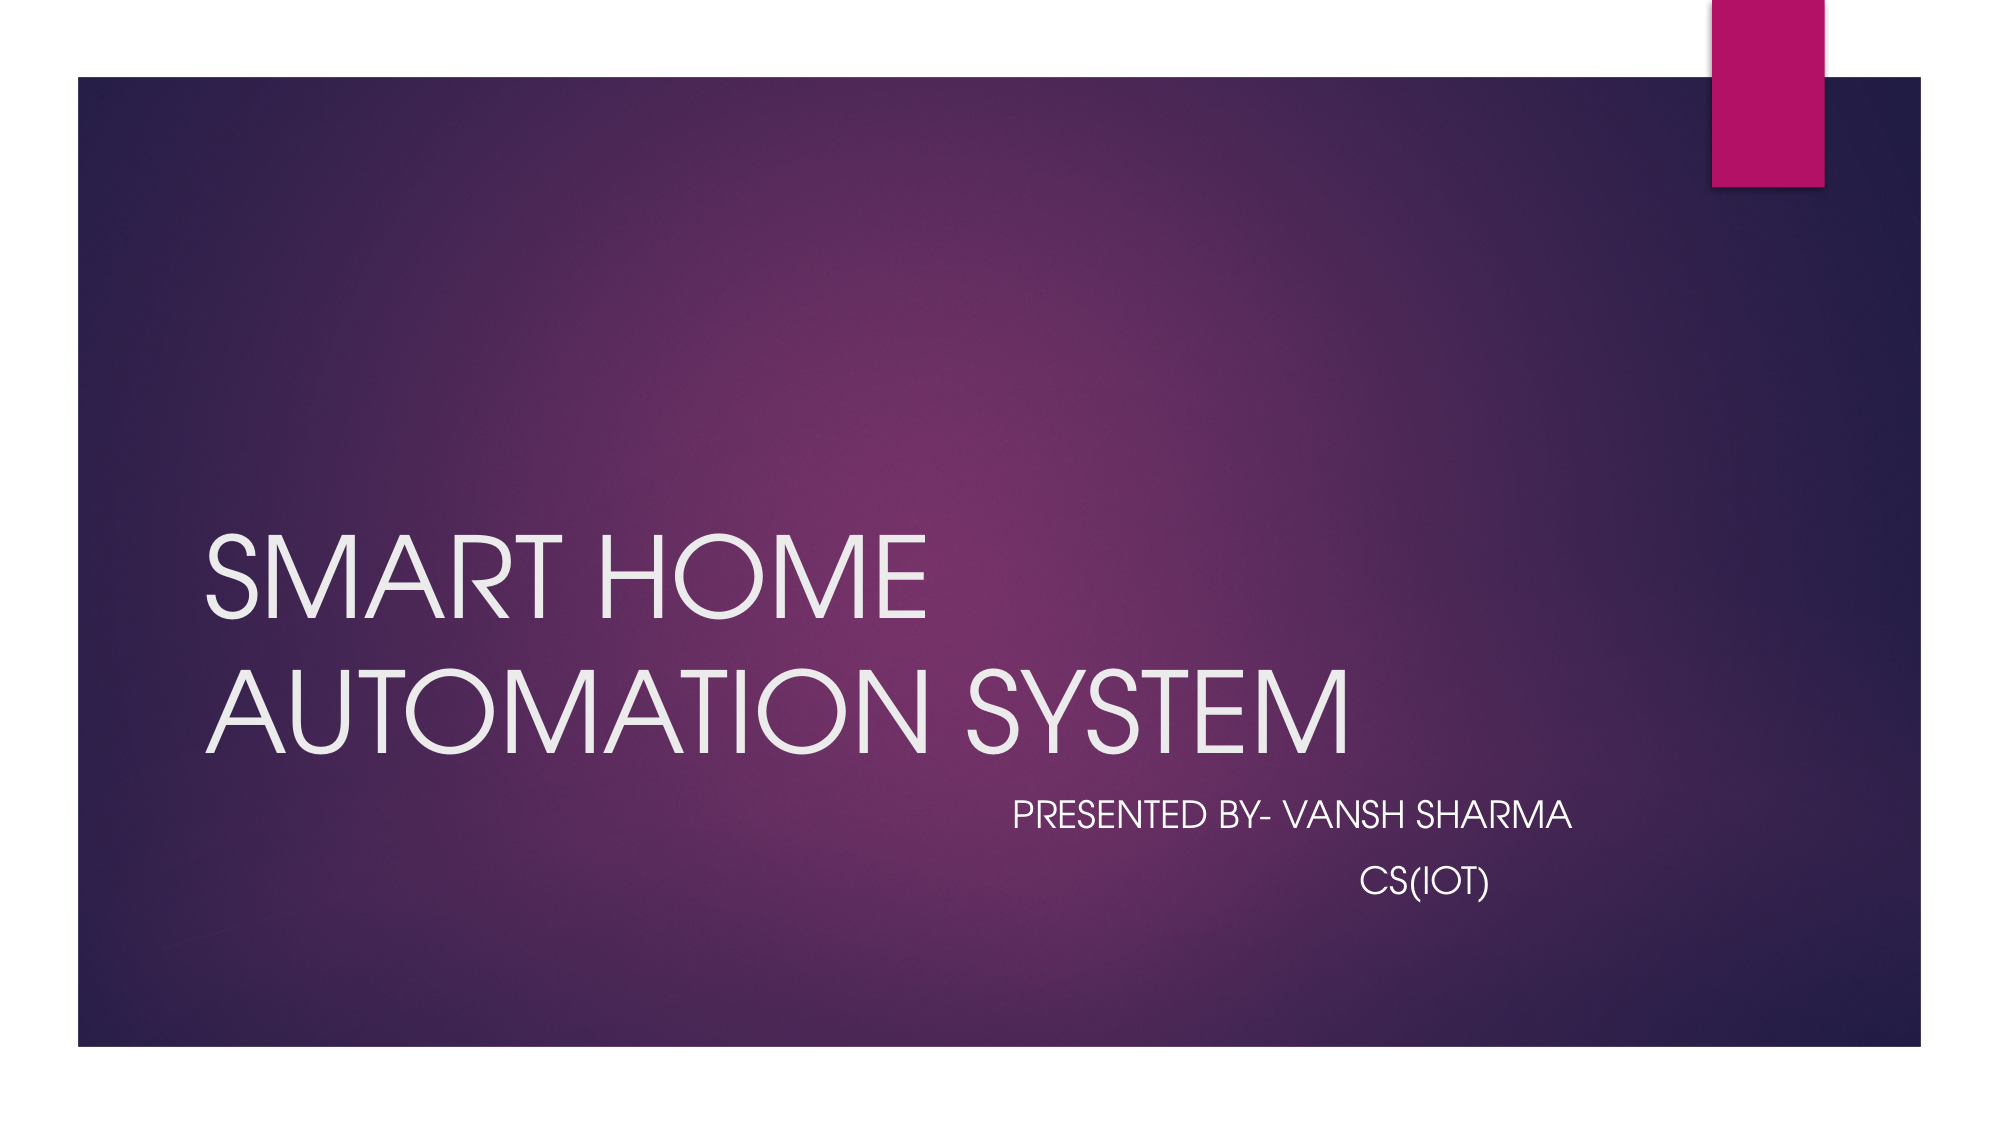

# SMART HOME AUTOMATION SYSTEM
                                                                             PRESENTED BY- VANSH SHARMA
                                                                                                              cs(iot)